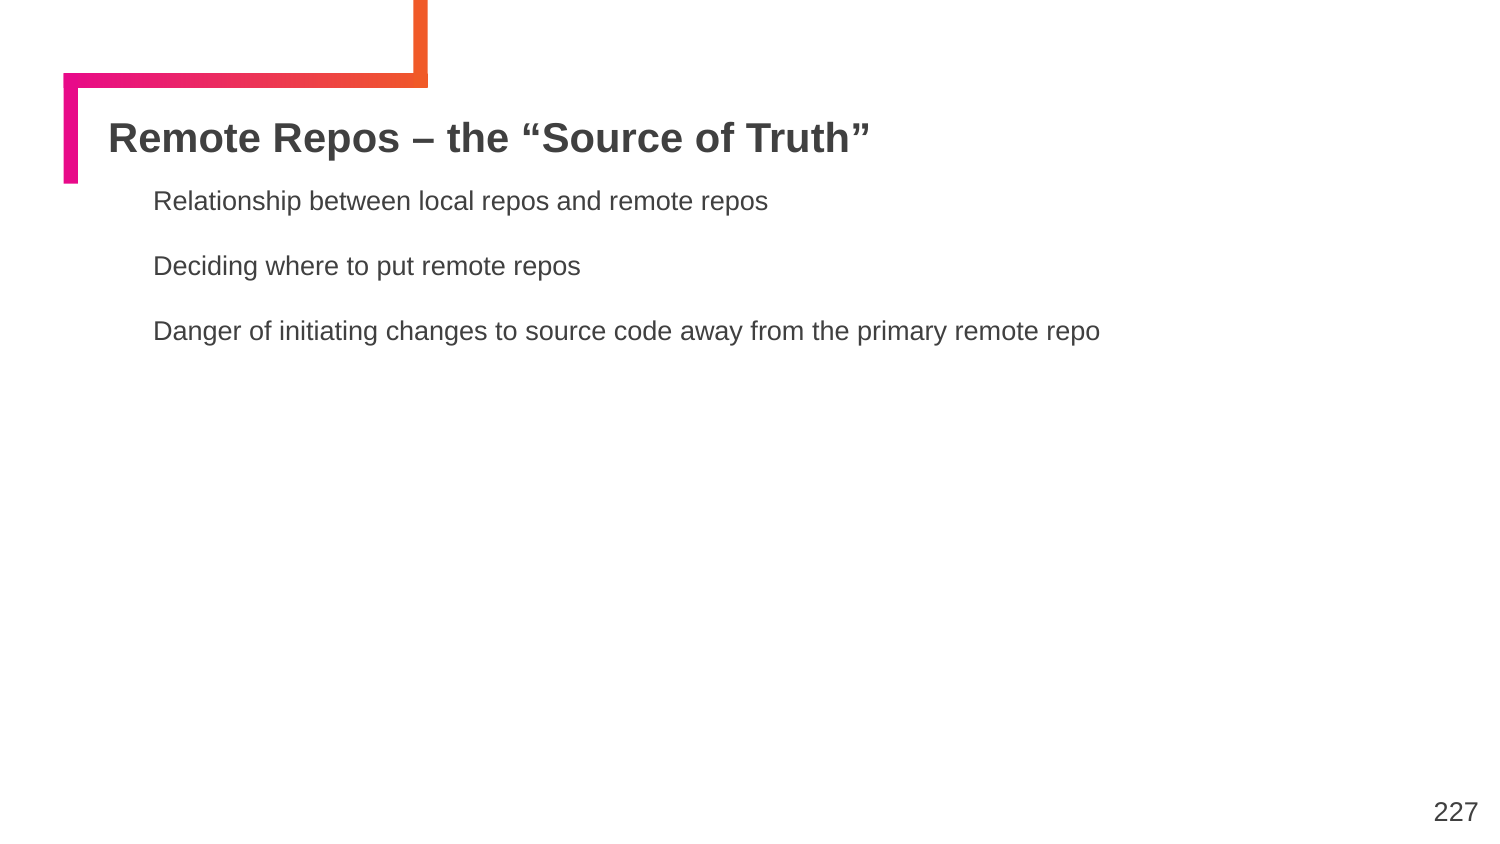

# Remote Repos – the “Source of Truth”
Relationship between local repos and remote repos

Deciding where to put remote repos

Danger of initiating changes to source code away from the primary remote repo
227